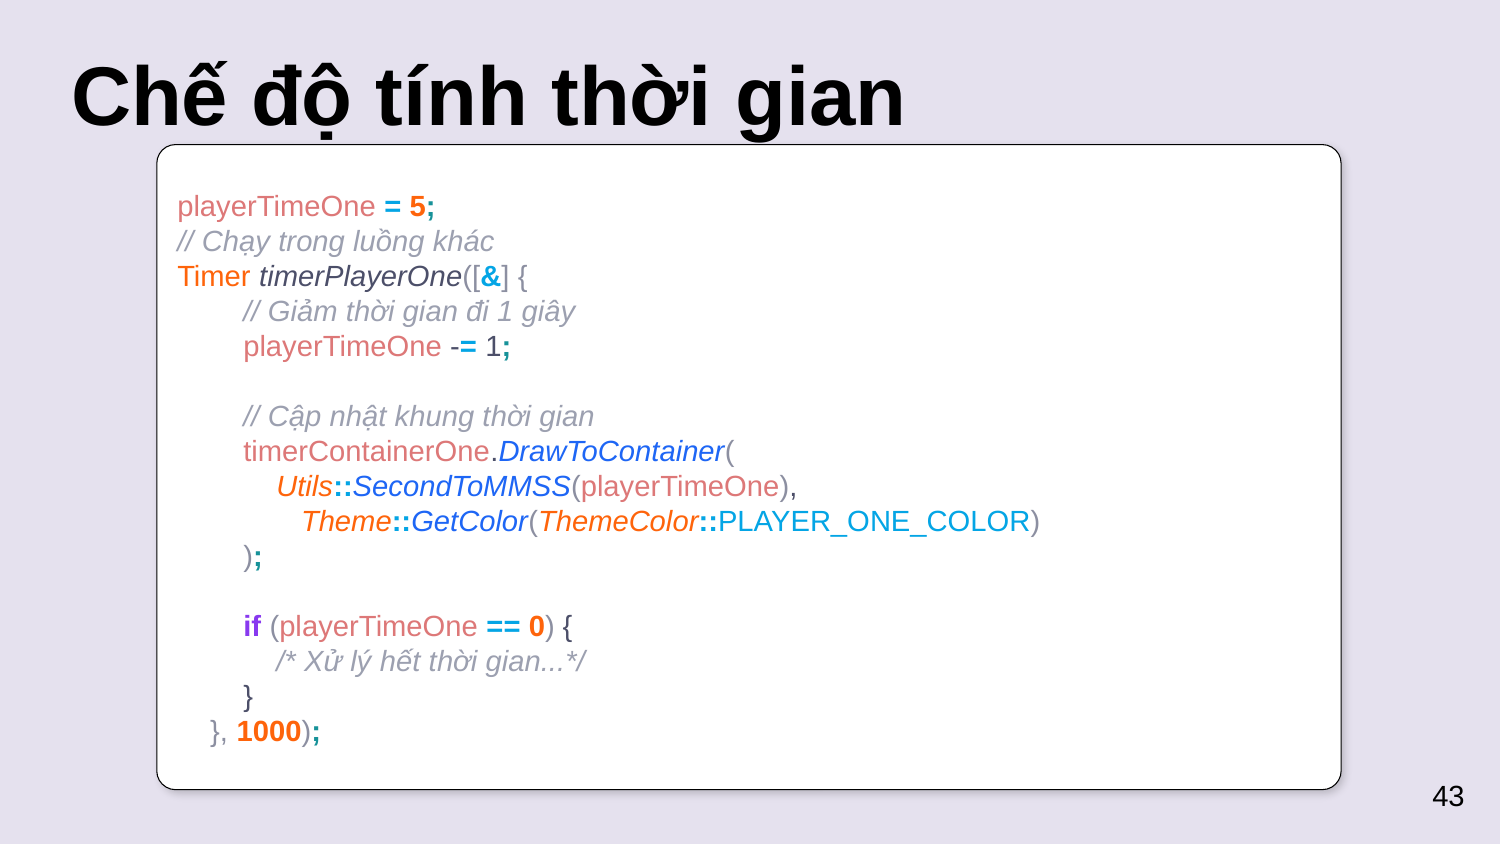

Chế độ tính thời gian
playerTimeOne = 5;
// Chạy trong luồng khác
Timer timerPlayerOne([&] {
        // Giảm thời gian đi 1 giây
        playerTimeOne -= 1;

        // Cập nhật khung thời gian
        timerContainerOne.DrawToContainer(
            Utils::SecondToMMSS(playerTimeOne),
               Theme::GetColor(ThemeColor::PLAYER_ONE_COLOR)
        );

        if (playerTimeOne == 0) {
            /* Xử lý hết thời gian...*/
        }
    }, 1000);

43